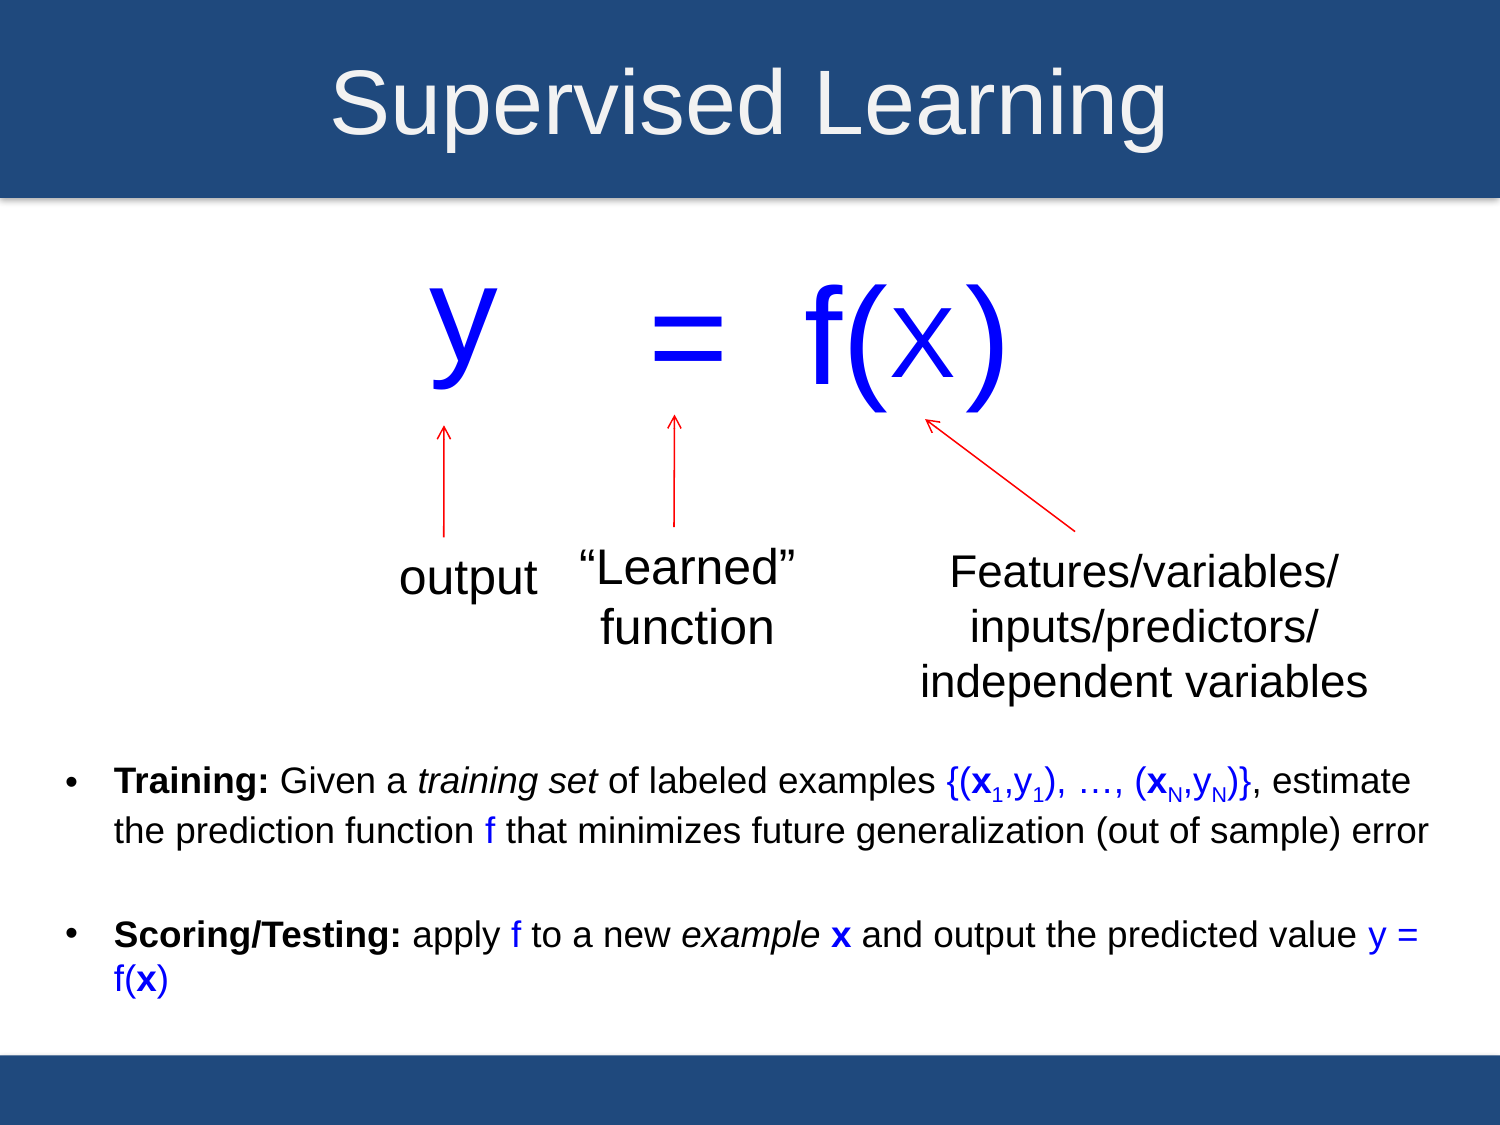

# Supervised Learning
y
 =  f(  )
X
“Learned”
function
Features/variables/
inputs/predictors/
independent variables

output

Training: Given a training set of labeled examples {(x1,y1), …, (xN,yN)}, estimate the prediction function f that minimizes future generalization (out of sample) error

Scoring/Testing: apply f to a new example x and output the predicted value y = f(x)